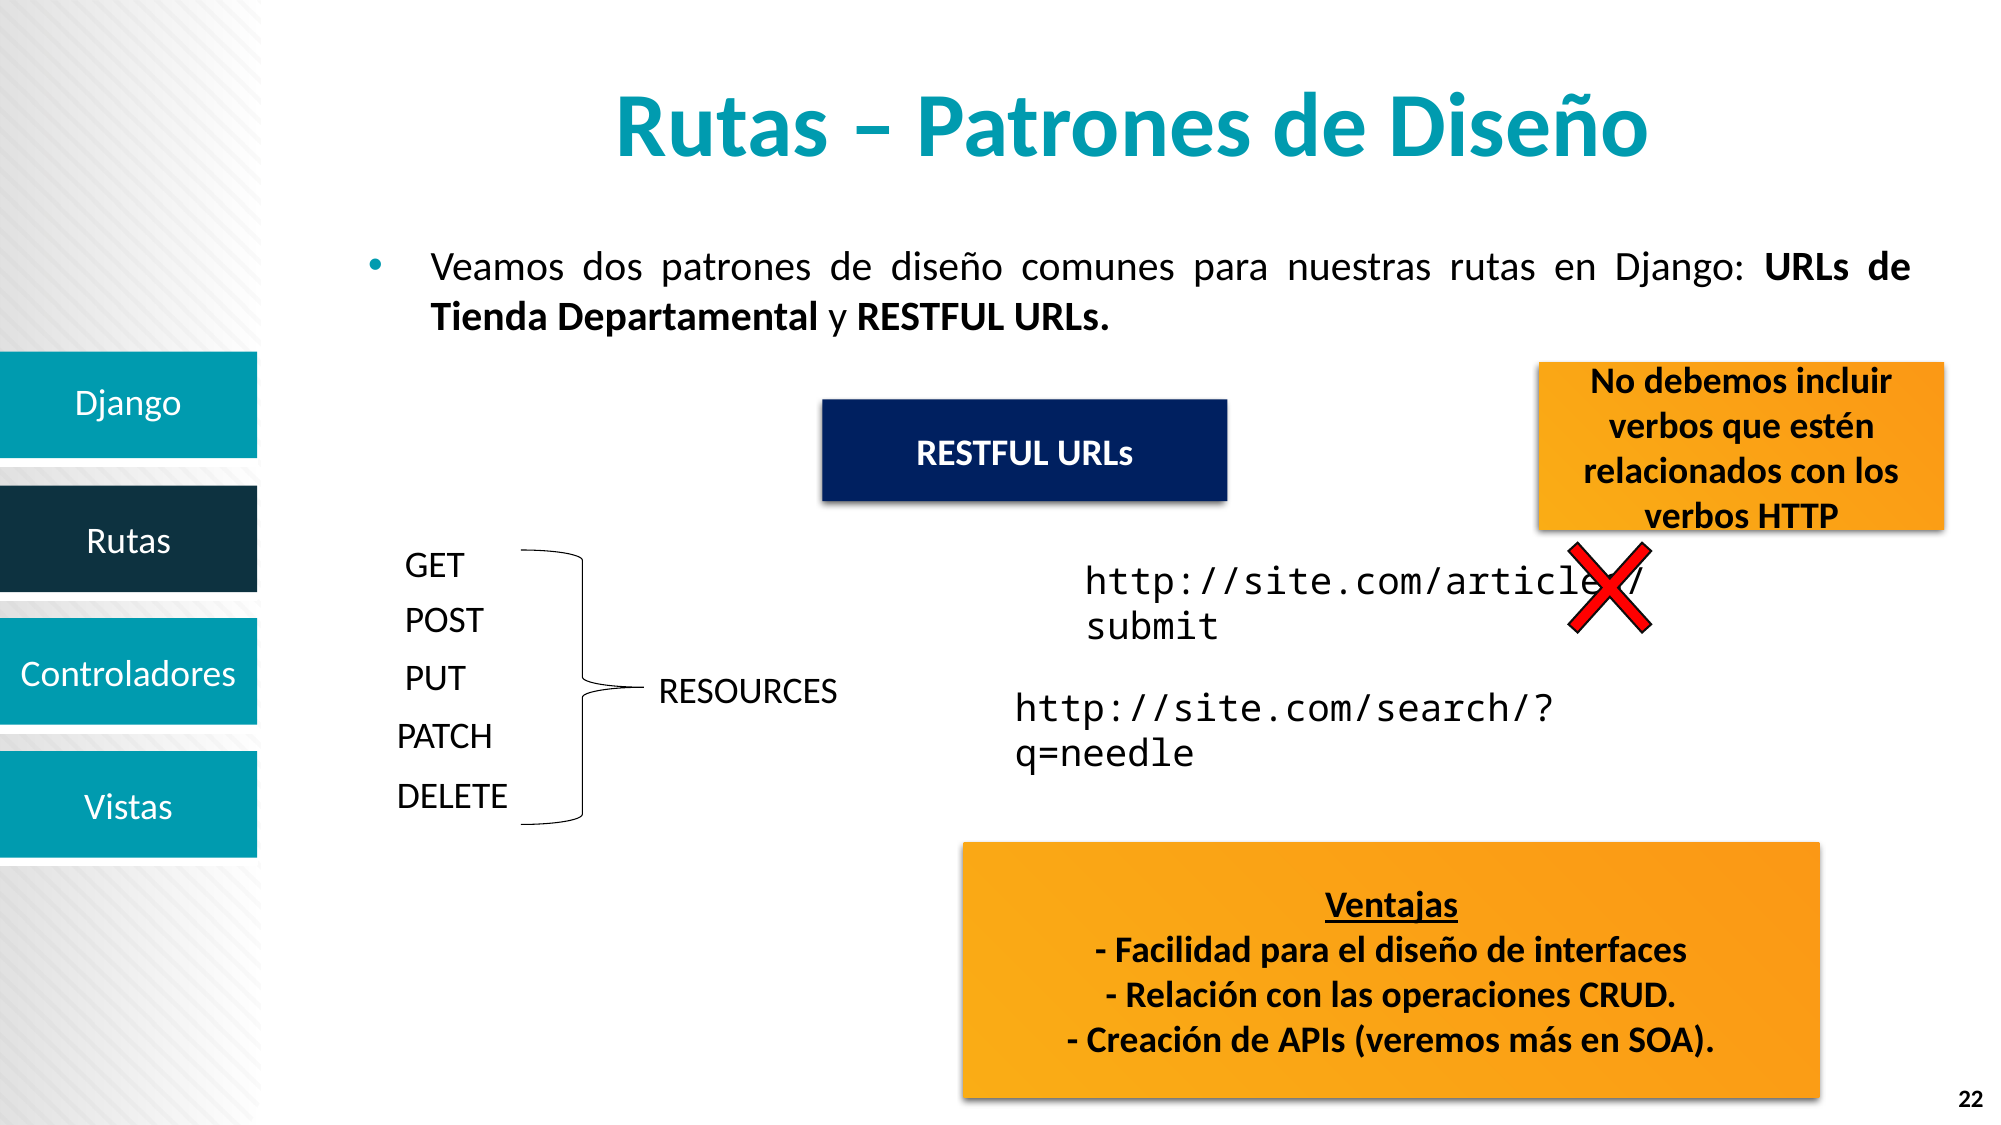

# Rutas – Patrones de Diseño
Veamos dos patrones de diseño comunes para nuestras rutas en Django: URLs de Tienda Departamental y RESTFUL URLs.
No debemos incluir verbos que estén relacionados con los verbos HTTP
Django
RESTFUL URLs

GET
http://site.com/articles/submit

POST
PUT
RESOURCES
http://site.com/search/?q=needle
PATCH
DELETE
Ventajas
- Facilidad para el diseño de interfaces
- Relación con las operaciones CRUD.
- Creación de APIs (veremos más en SOA).
22